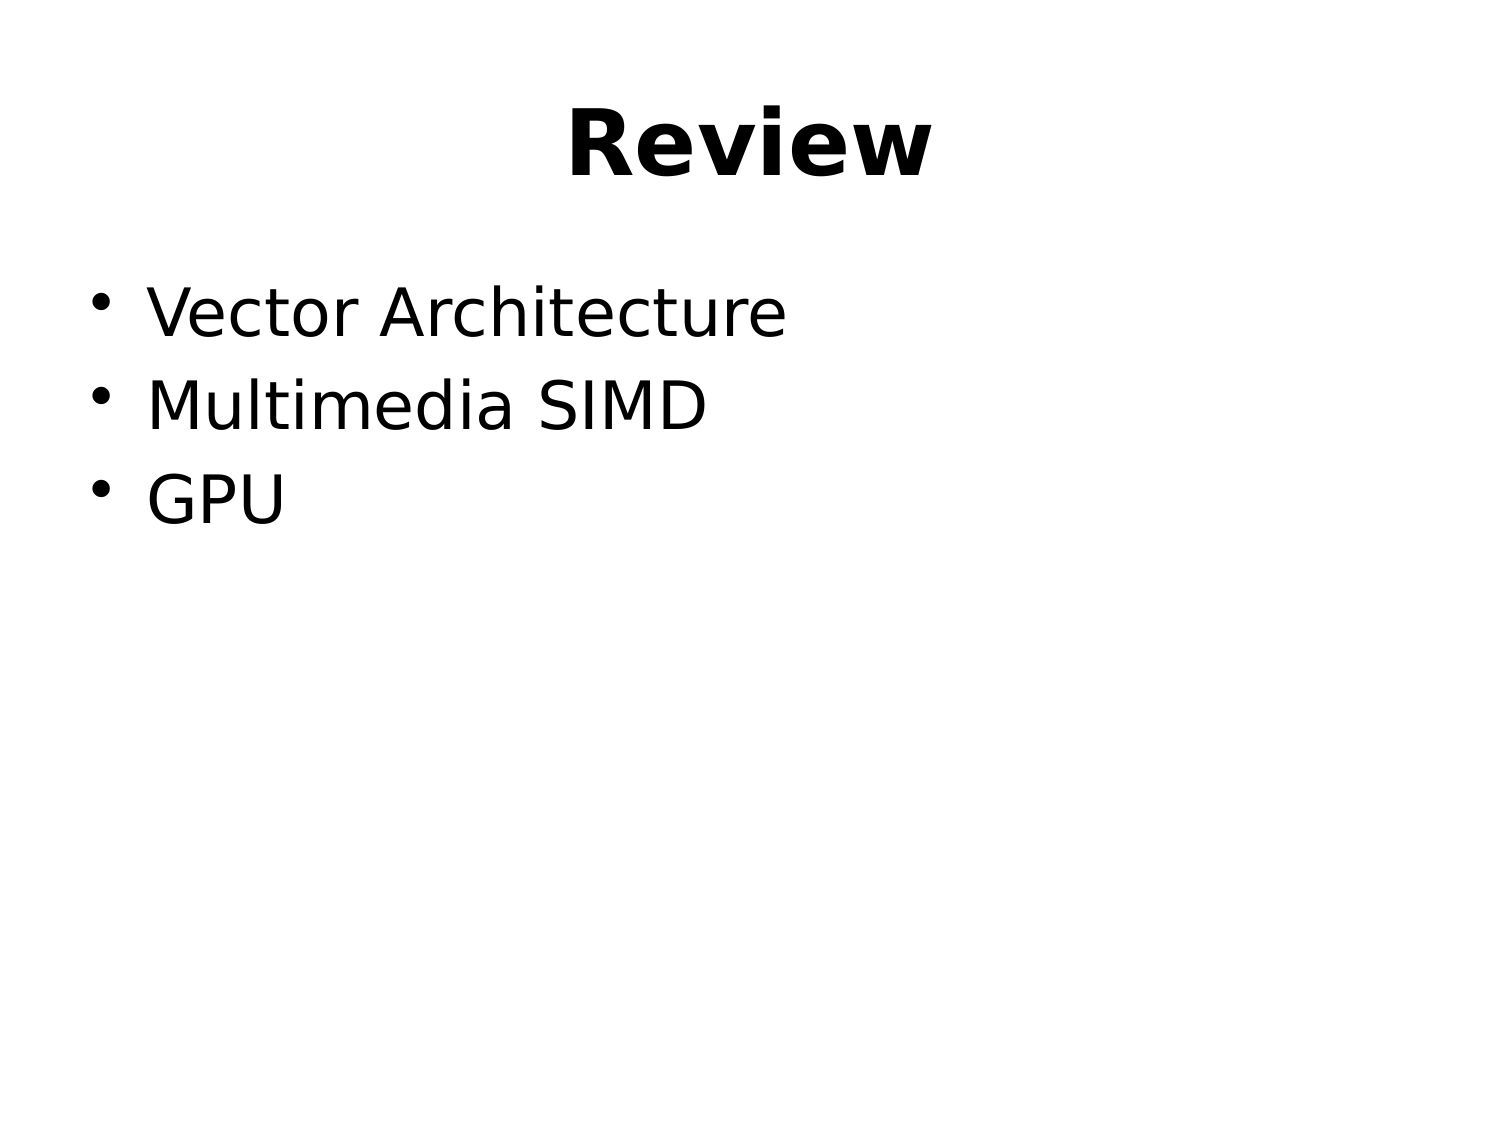

# Review
Vector Architecture
Multimedia SIMD
GPU